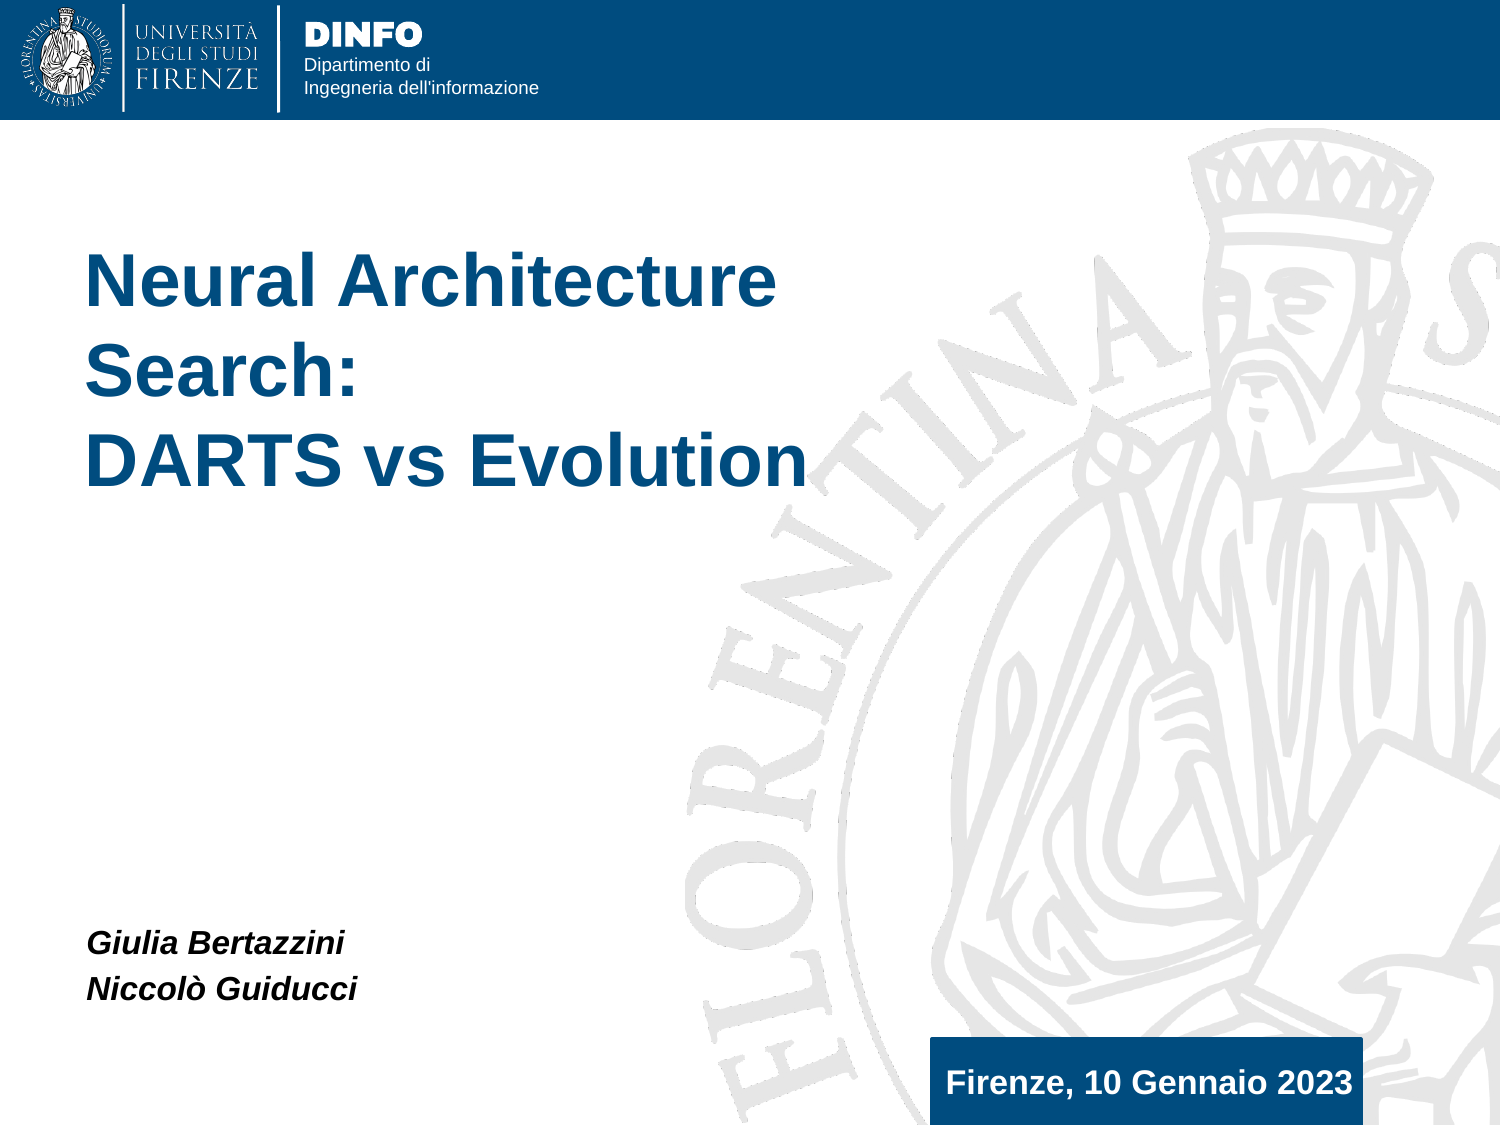

Neural Architecture
Search:
DARTS vs Evolution
Giulia Bertazzini
Niccolò Guiducci
Firenze, 10 Gennaio 2023